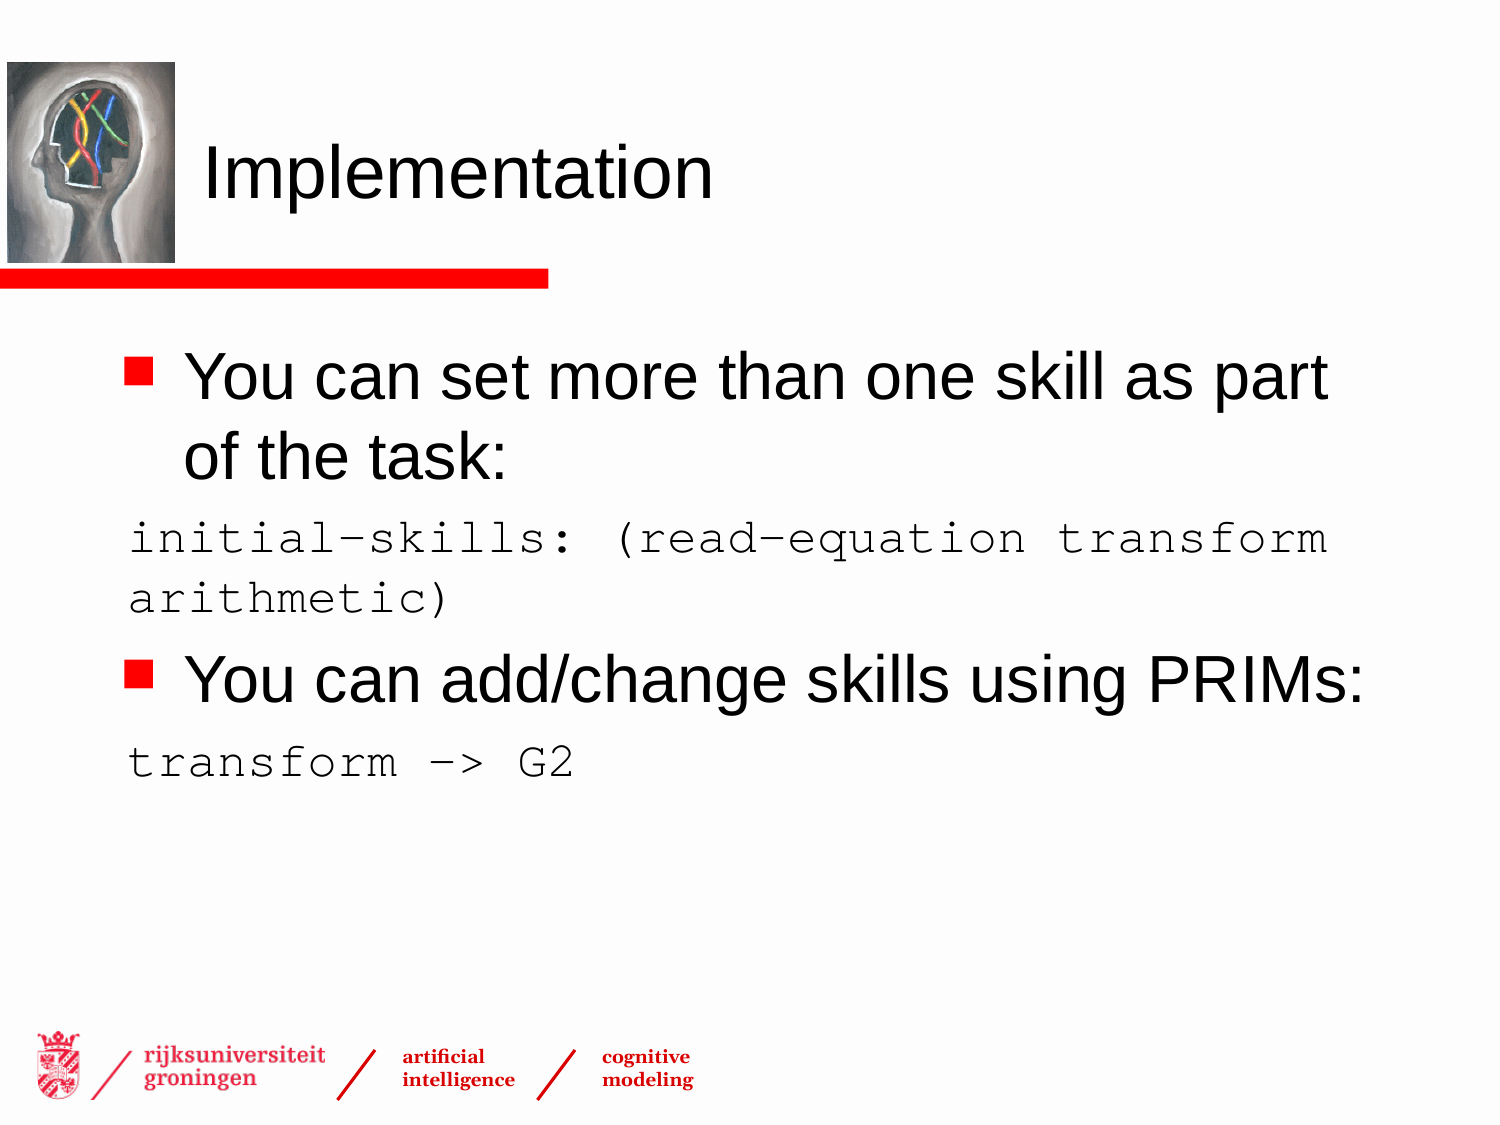

# Implementation
You can set more than one skill as part of the task:
initial-skills: (read-equation transform arithmetic)
You can add/change skills using PRIMs:
transform -> G2